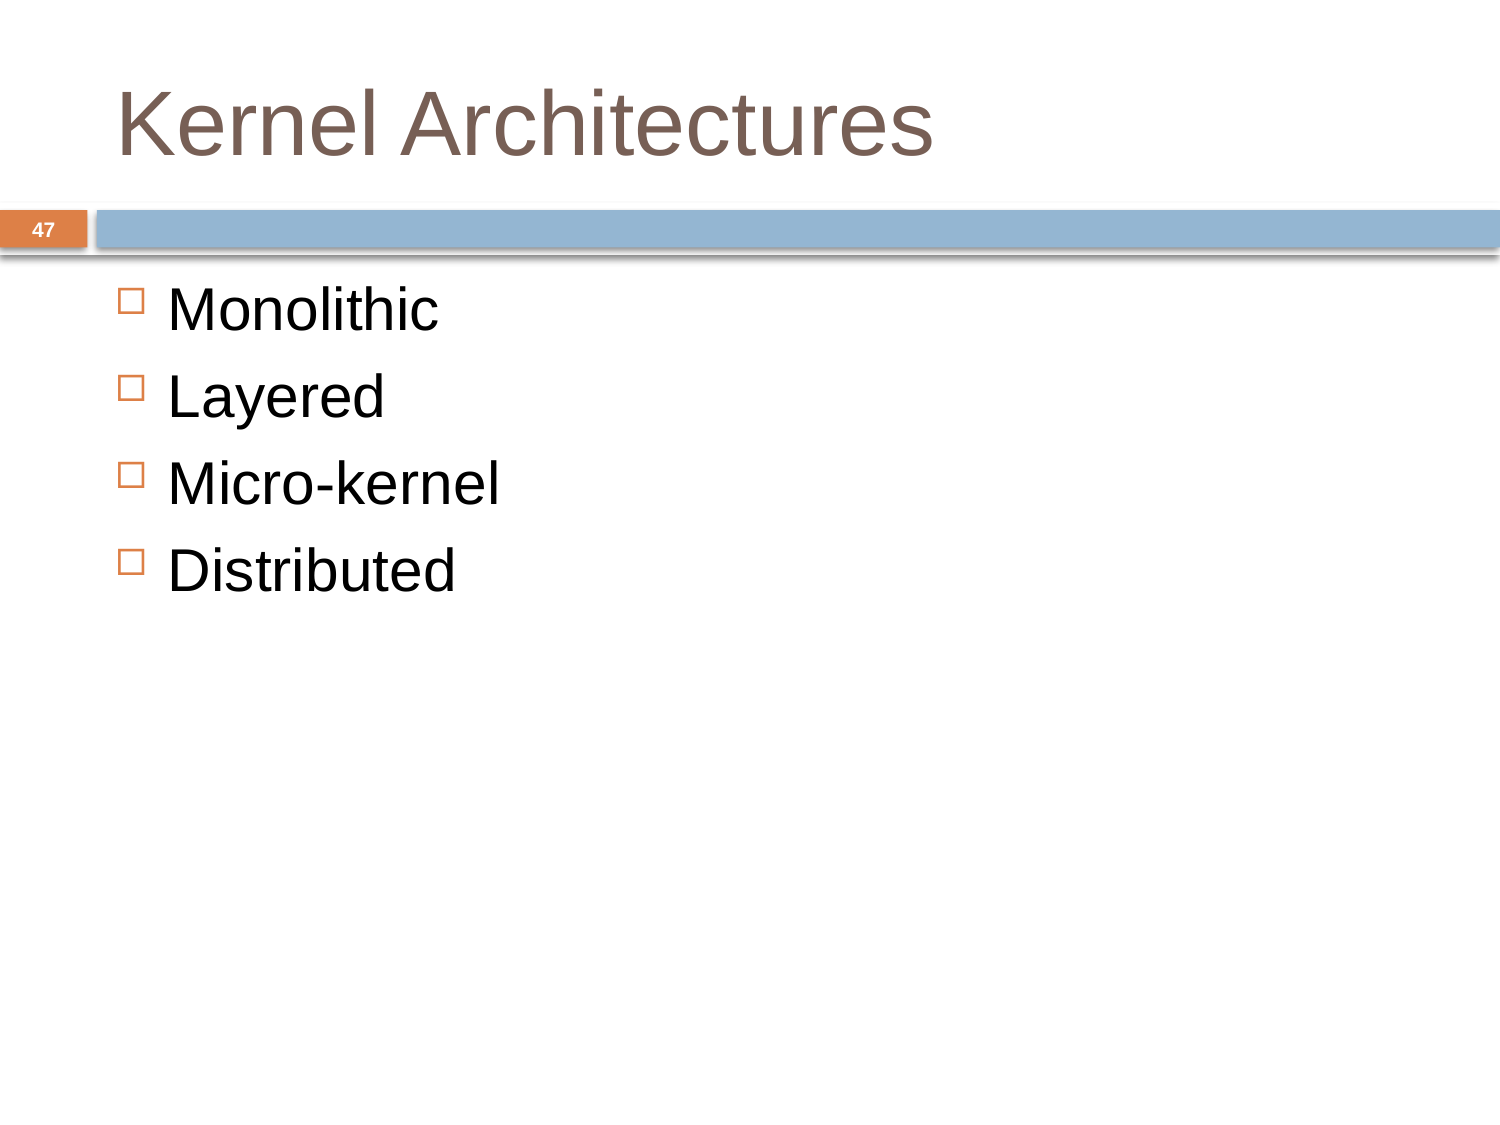

# Kernel Architectures
47
Monolithic
Layered
Micro-kernel
Distributed